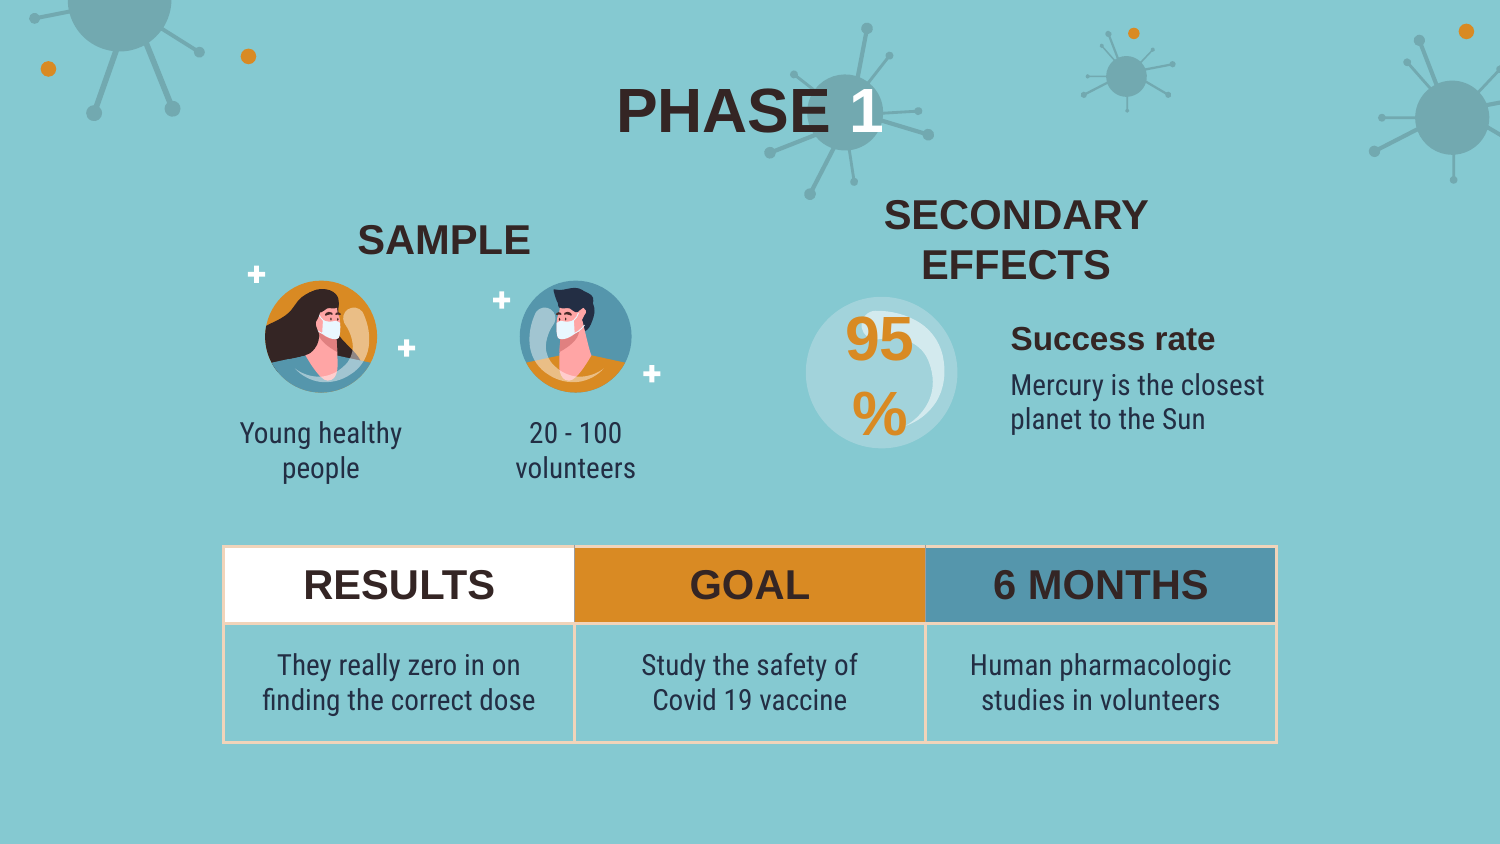

# PHASE 1

SAMPLE
SECONDARY EFFECTS

Success rate
95%
Mercury is the closest planet to the Sun
Young healthy people
20 - 100 volunteers

| RESULTS | GOAL | 6 MONTHS |
| --- | --- | --- |
| They really zero in on finding the correct dose | Study the safety of Covid 19 vaccine | Human pharmacologic studies in volunteers |